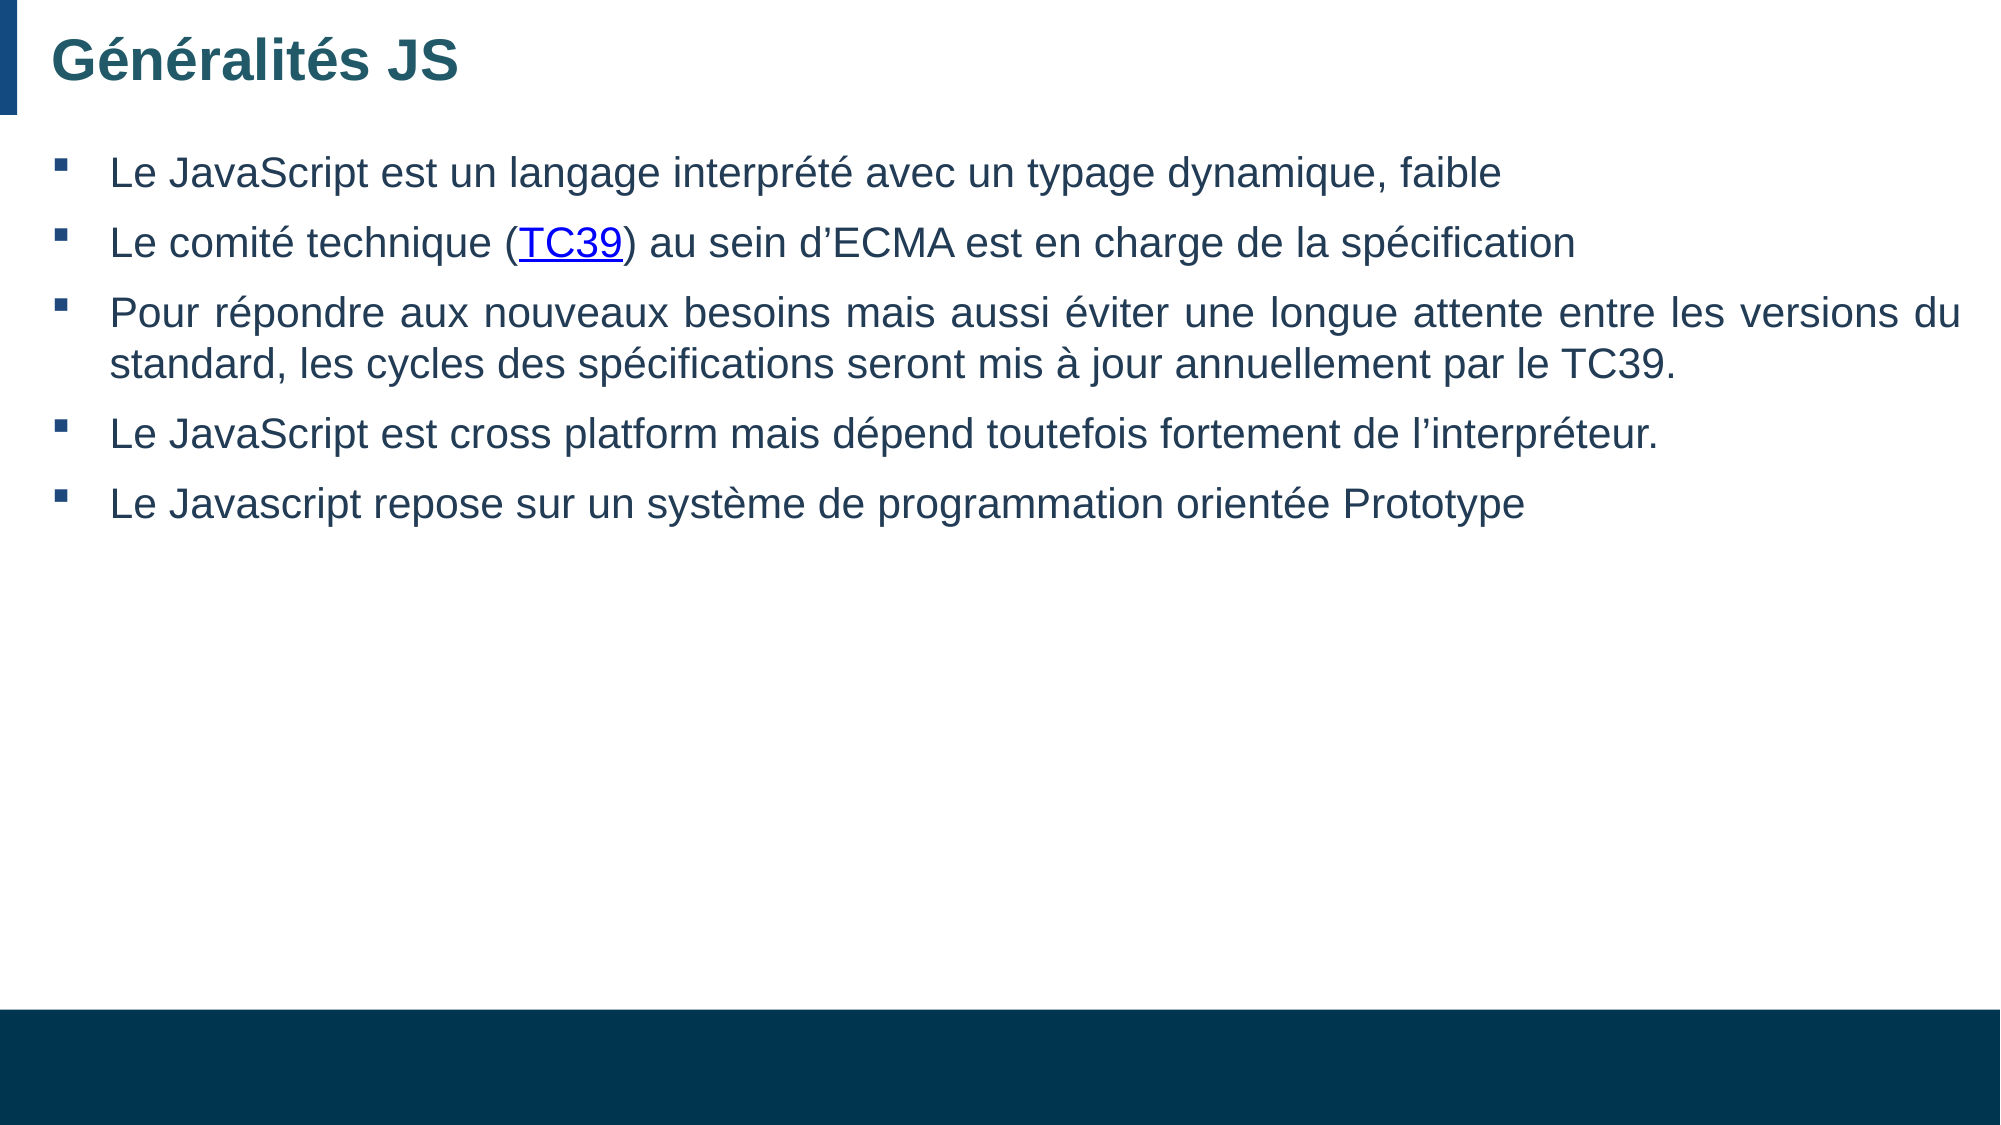

# Généralités JS
Le JavaScript est un langage interprété avec un typage dynamique, faible
Le comité technique (TC39) au sein d’ECMA est en charge de la spécification
Pour répondre aux nouveaux besoins mais aussi éviter une longue attente entre les versions du standard, les cycles des spécifications seront mis à jour annuellement par le TC39.
Le JavaScript est cross platform mais dépend toutefois fortement de l’interpréteur.
Le Javascript repose sur un système de programmation orientée Prototype